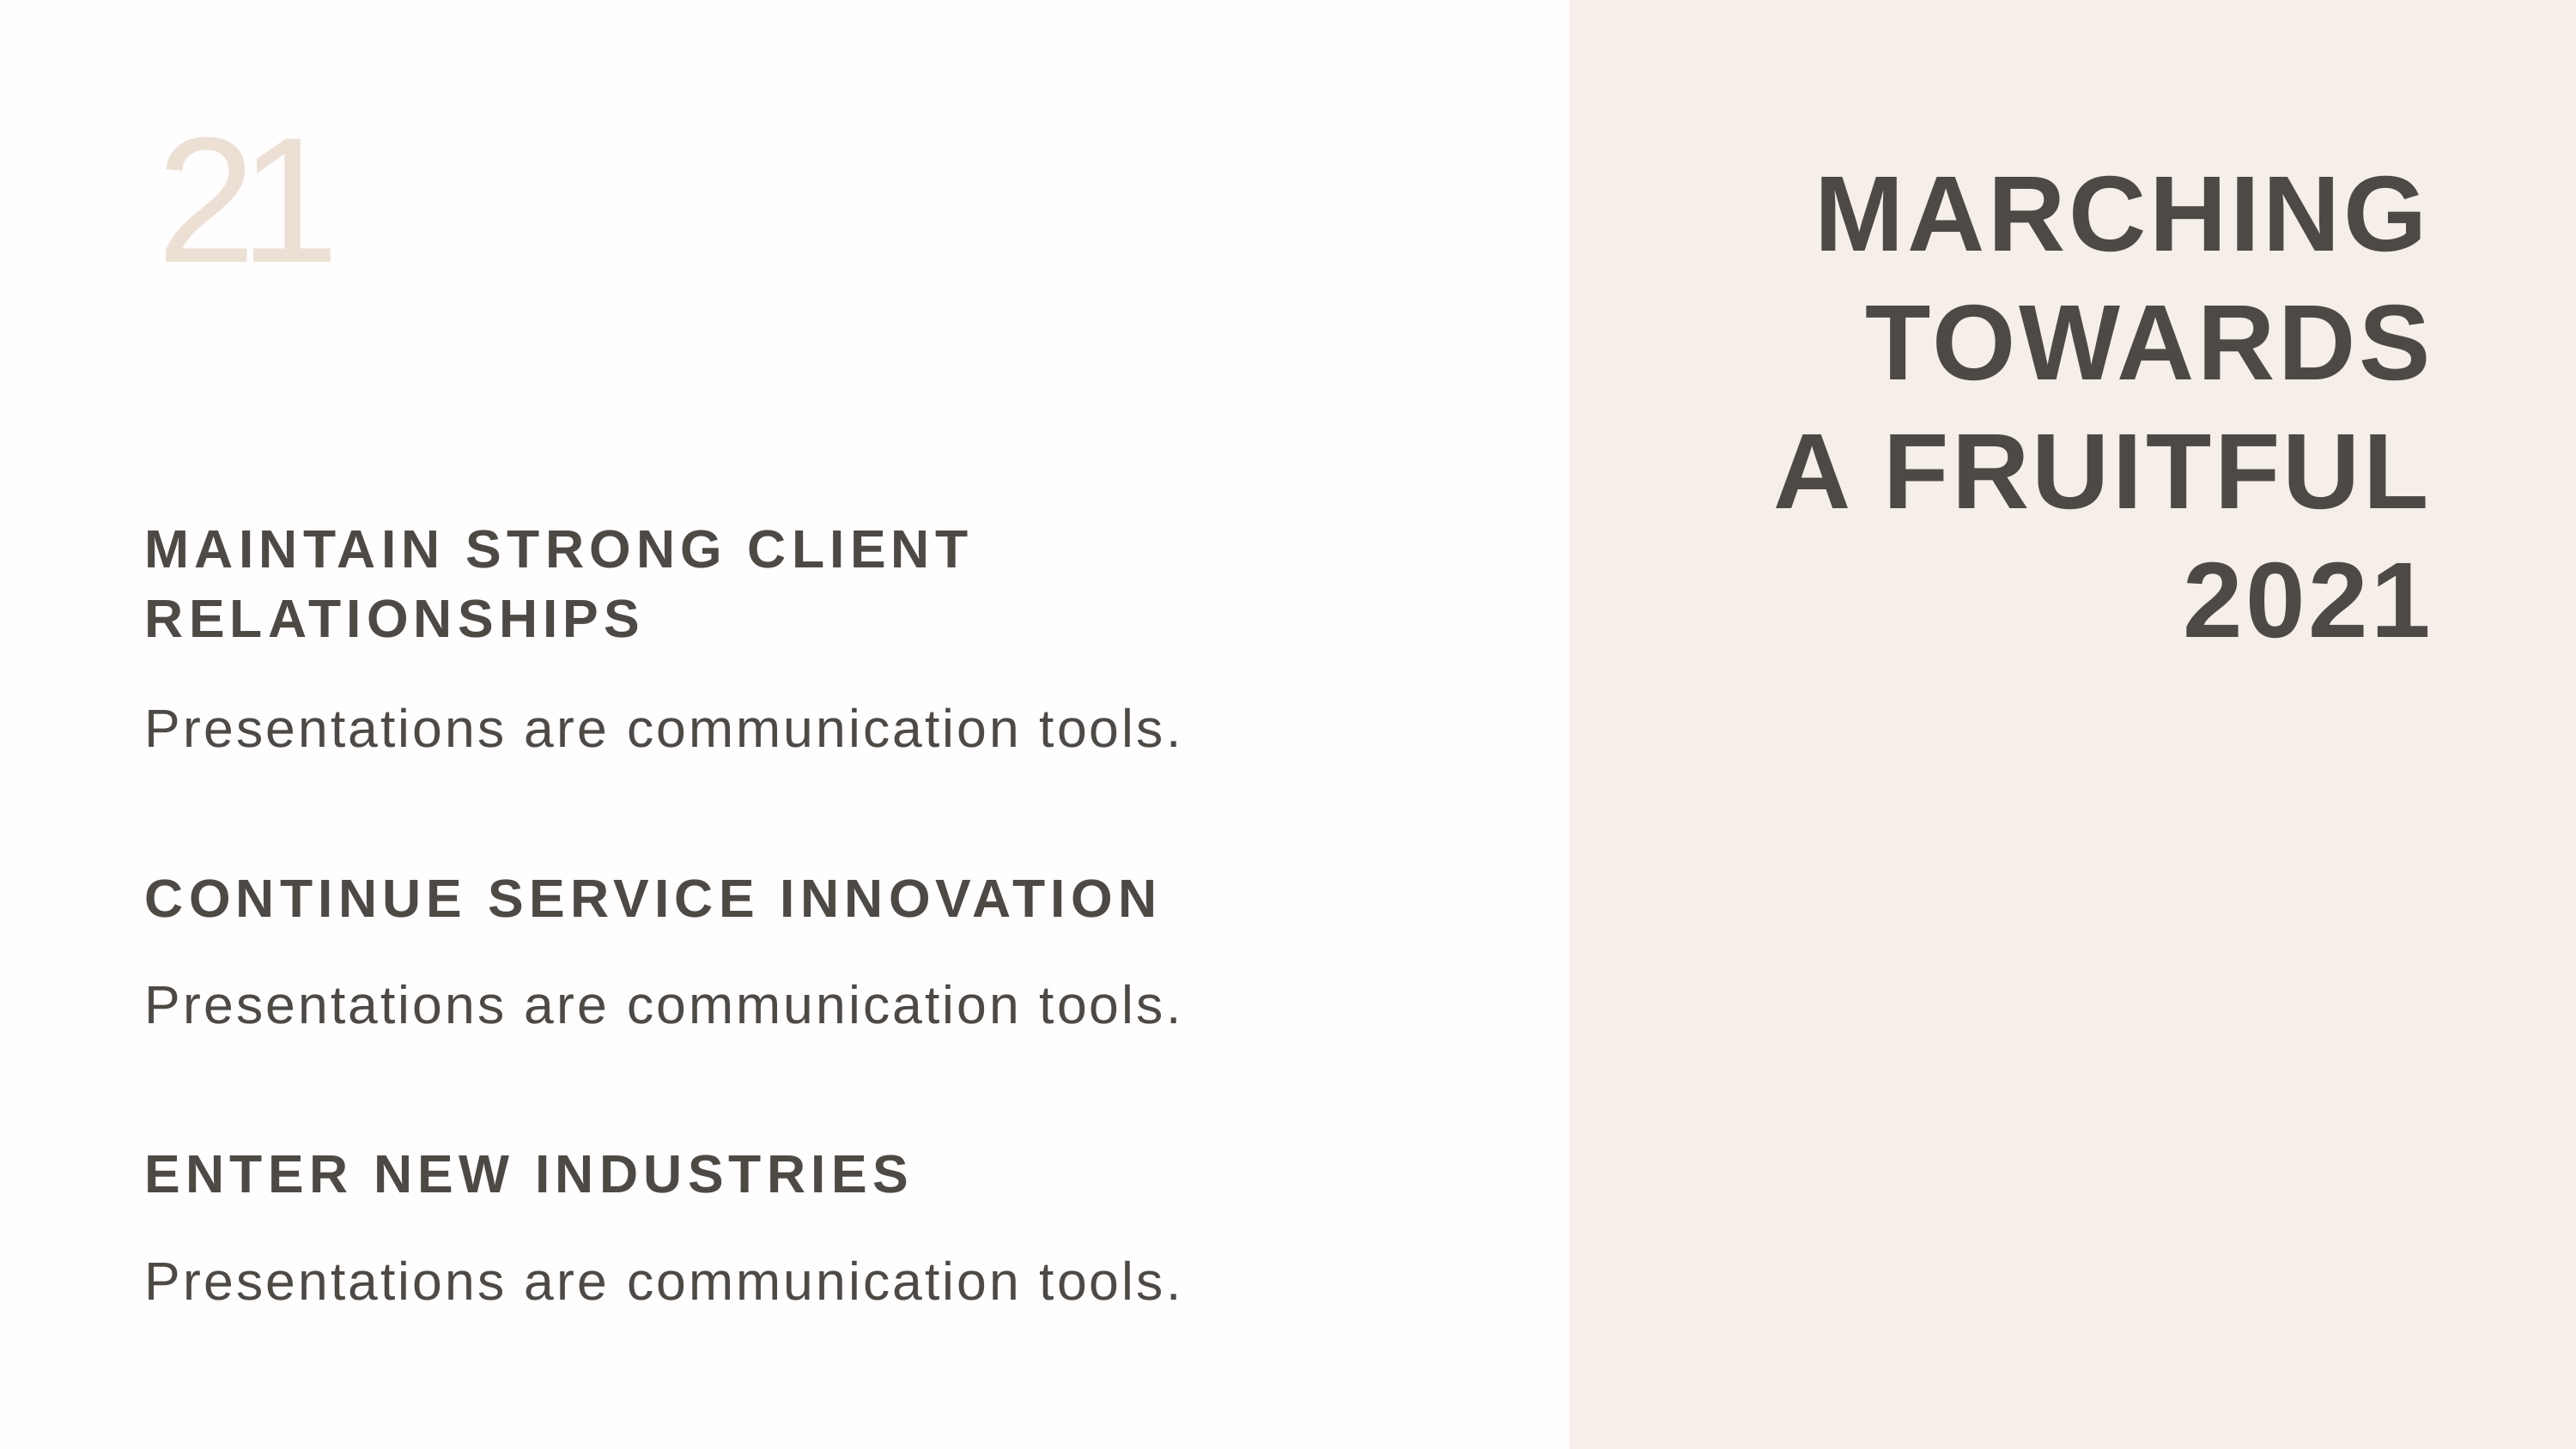

21
MARCHING TOWARDS
A FRUITFUL 2021
MAINTAIN STRONG CLIENT RELATIONSHIPS
Presentations are communication tools.
CONTINUE SERVICE INNOVATION
Presentations are communication tools.
ENTER NEW INDUSTRIES
Presentations are communication tools.